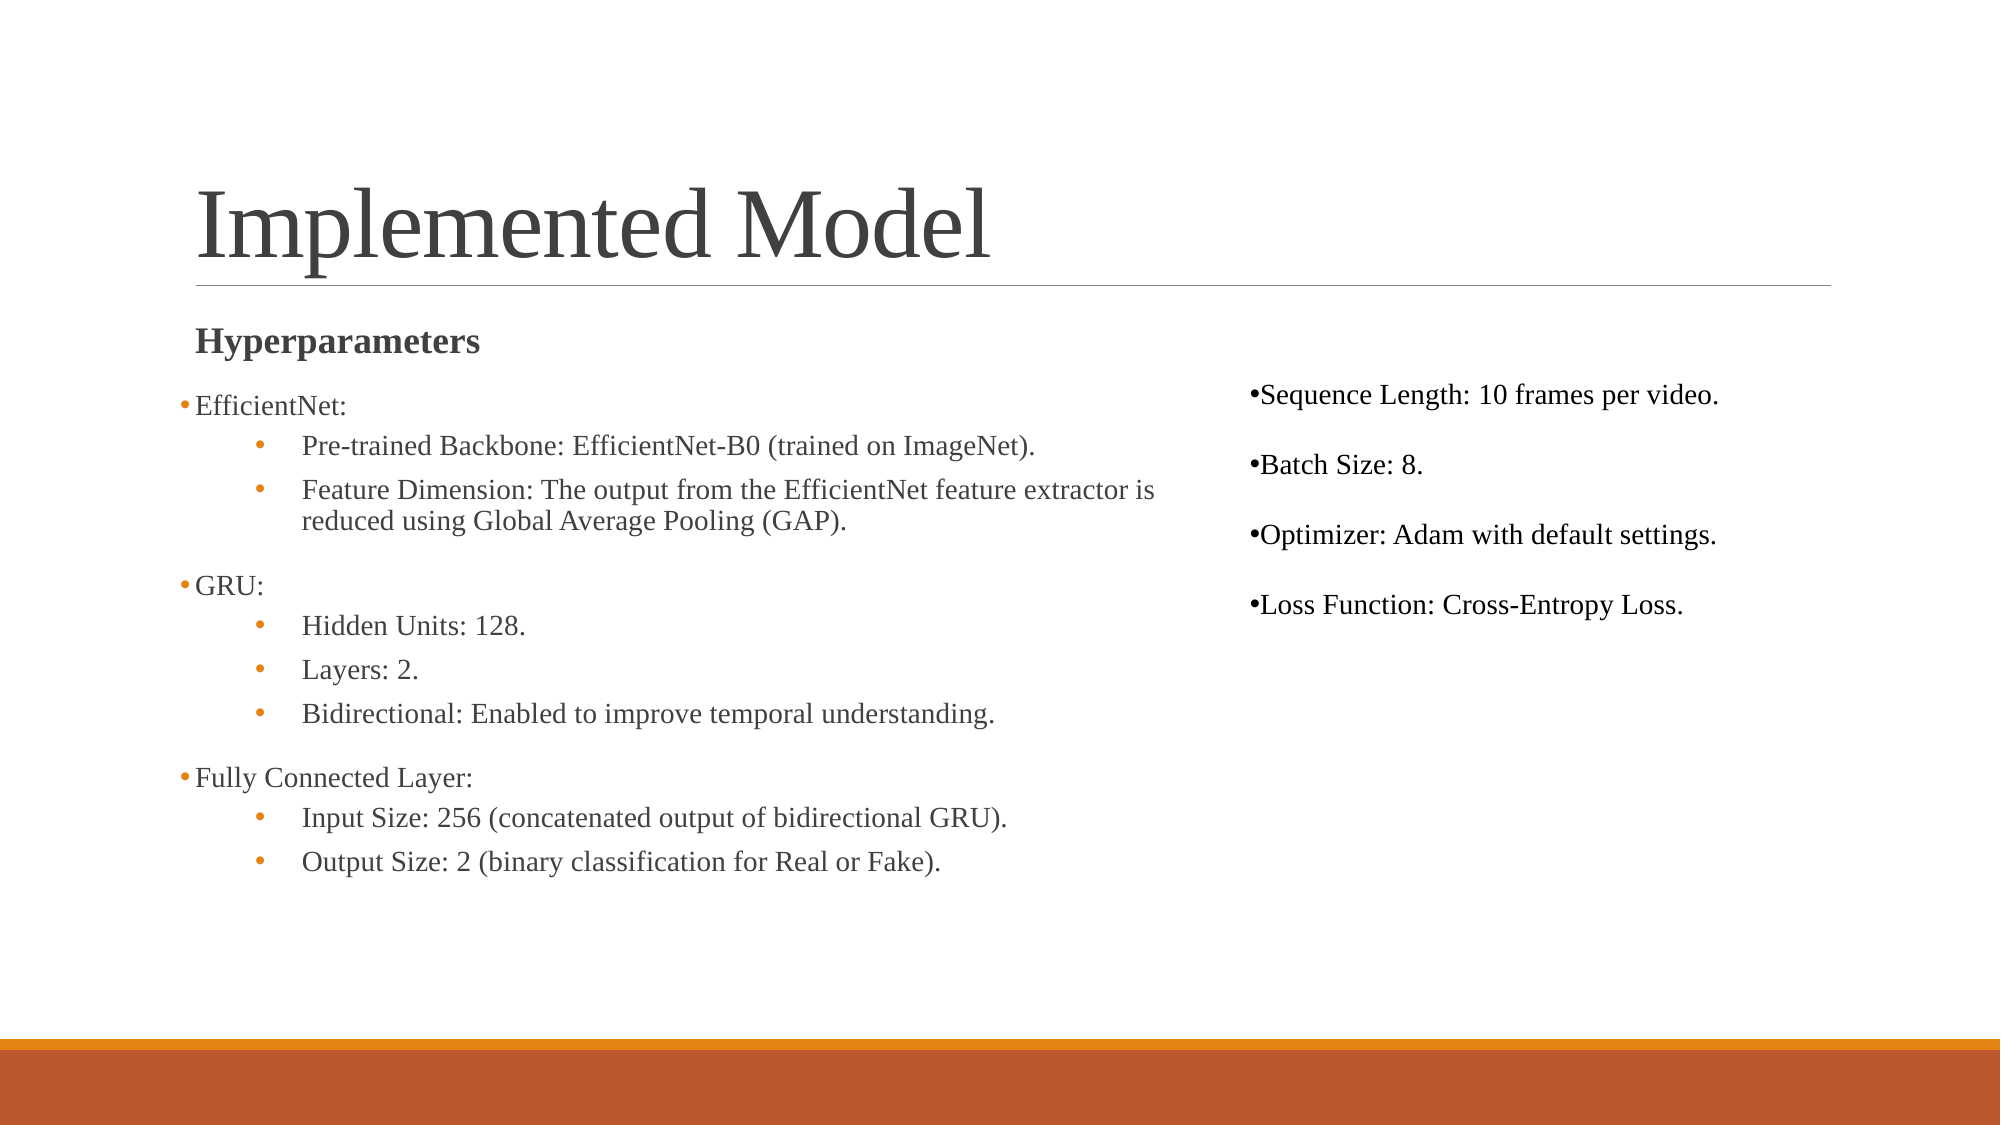

# Implemented Model
Hyperparameters
EfficientNet:
Pre-trained Backbone: EfficientNet-B0 (trained on ImageNet).
Feature Dimension: The output from the EfficientNet feature extractor is reduced using Global Average Pooling (GAP).
GRU:
Hidden Units: 128.
Layers: 2.
Bidirectional: Enabled to improve temporal understanding.
Fully Connected Layer:
Input Size: 256 (concatenated output of bidirectional GRU).
Output Size: 2 (binary classification for Real or Fake).

Sequence Length: 10 frames per video.

Batch Size: 8.

Optimizer: Adam with default settings.

Loss Function: Cross-Entropy Loss.